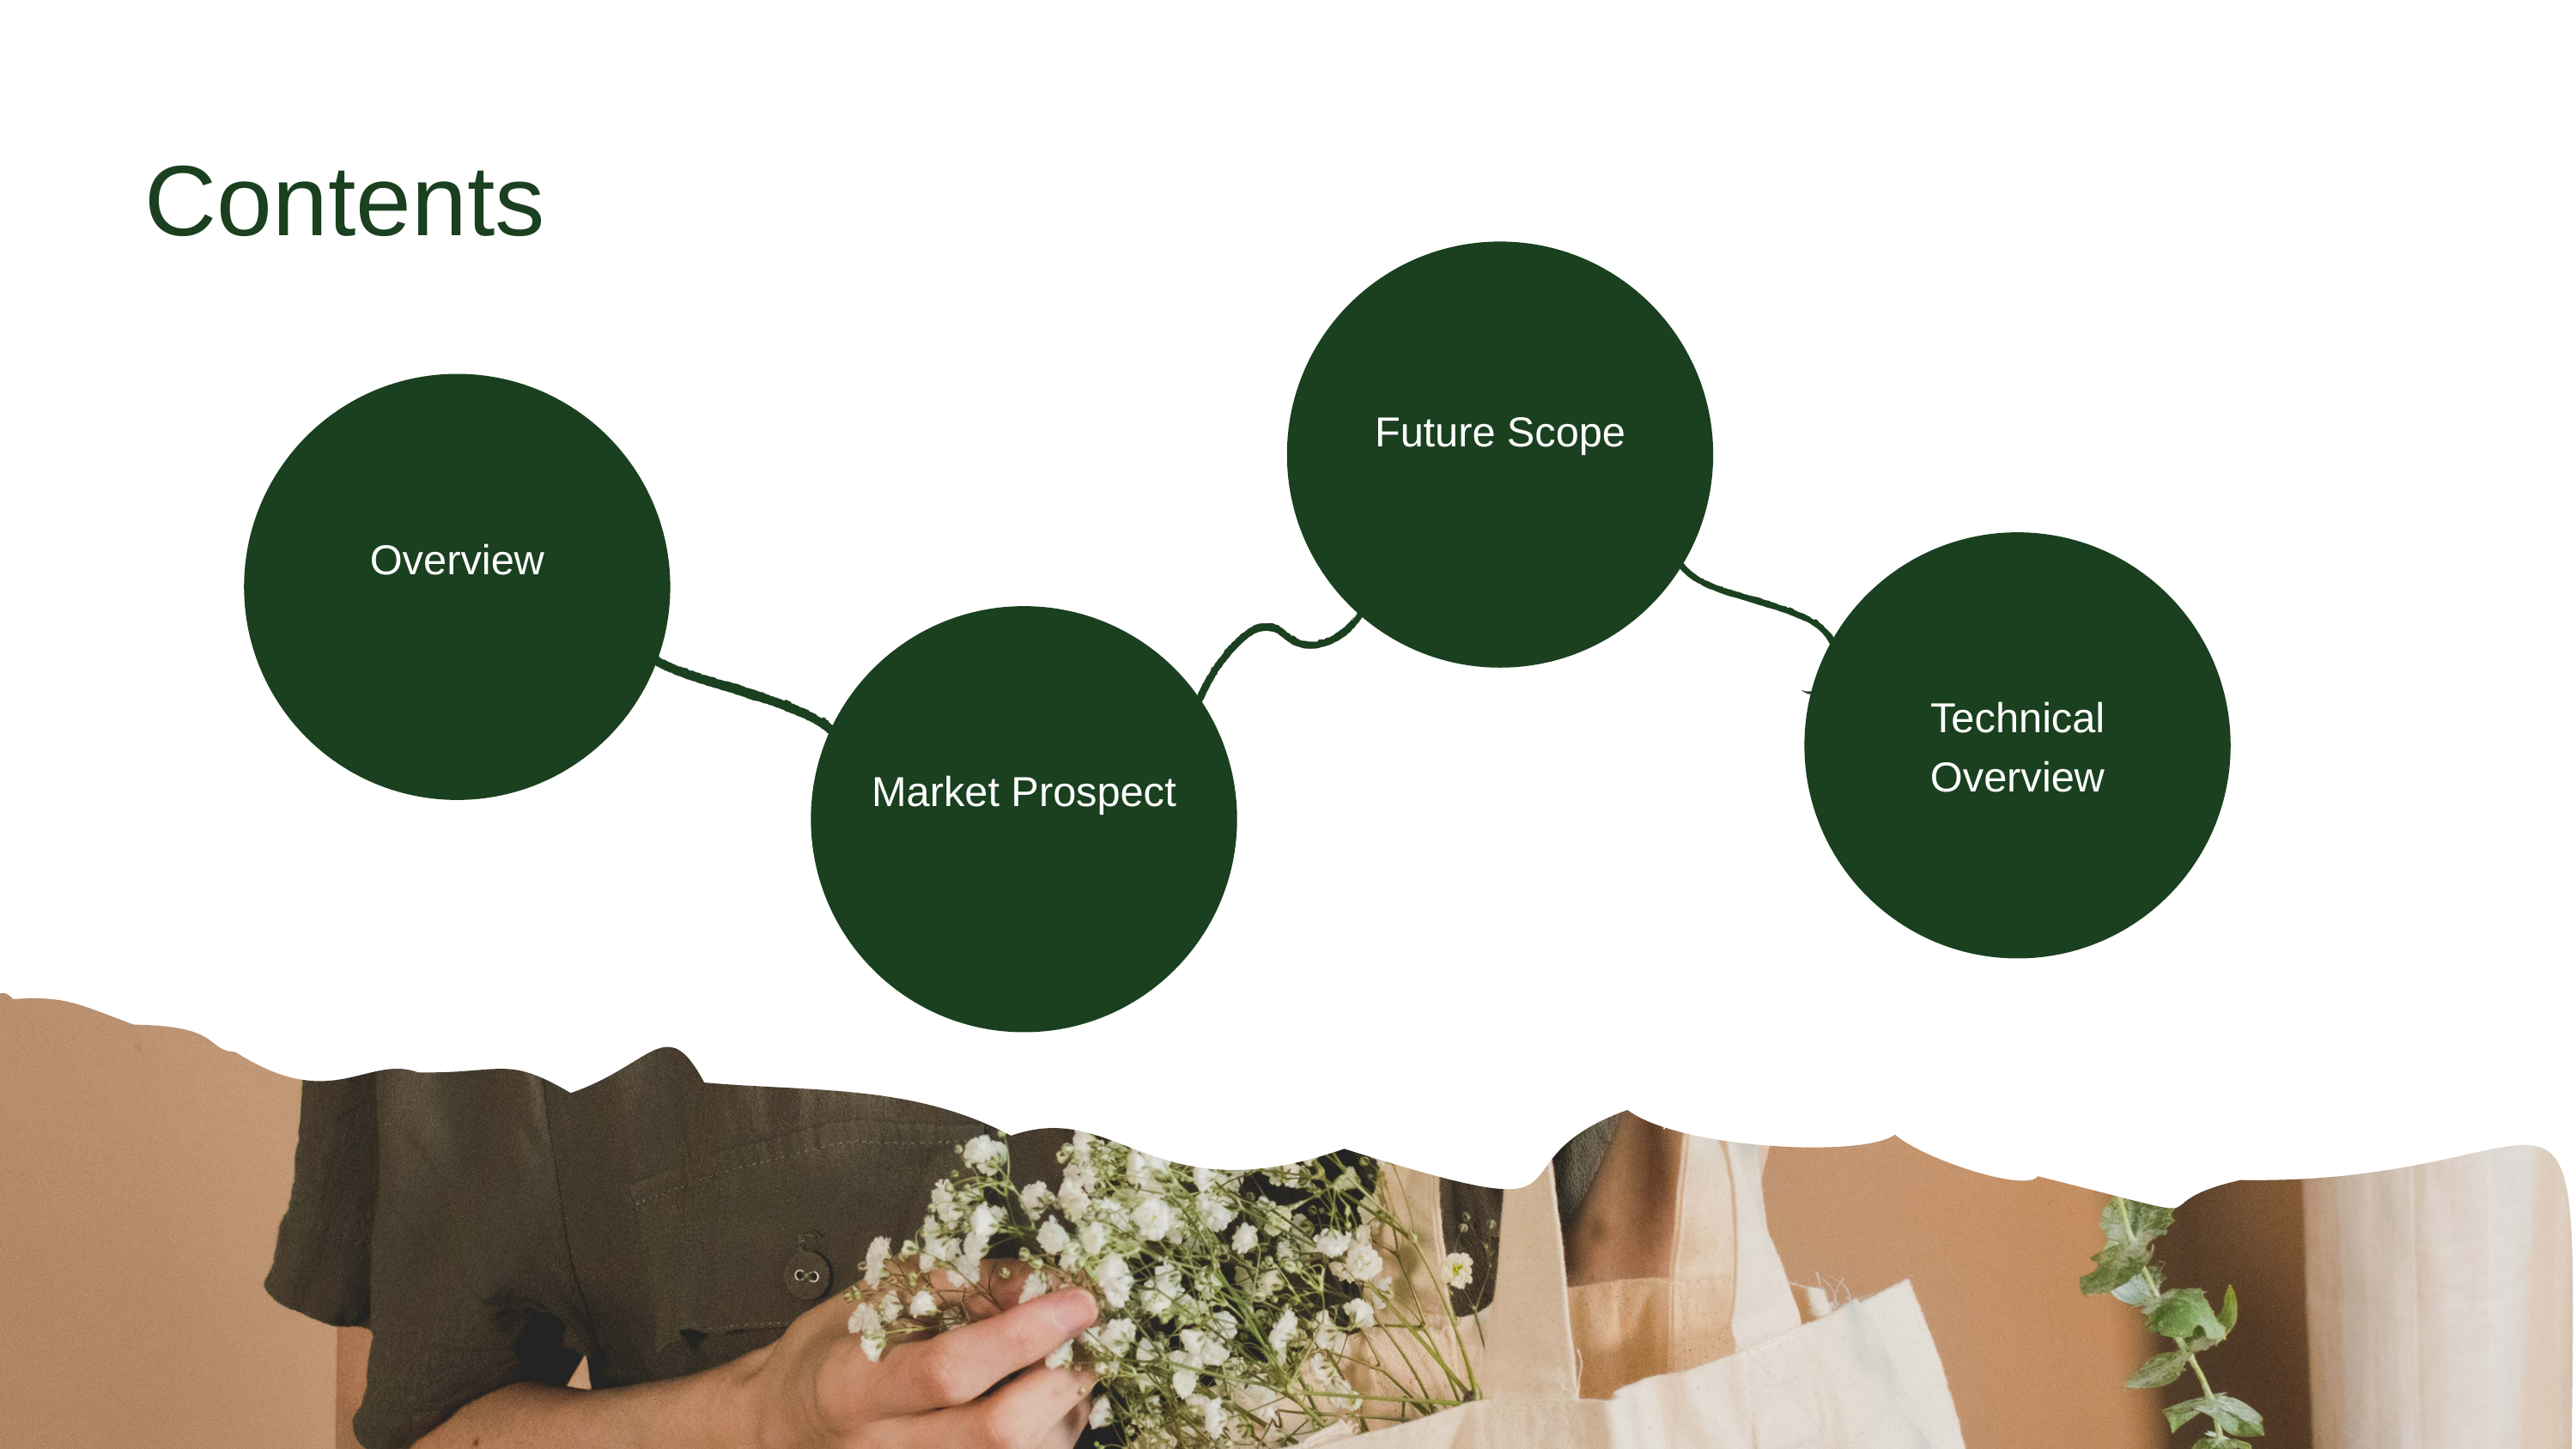

Contents

Future Scope
Overview

Technical Overview
Market Prospect